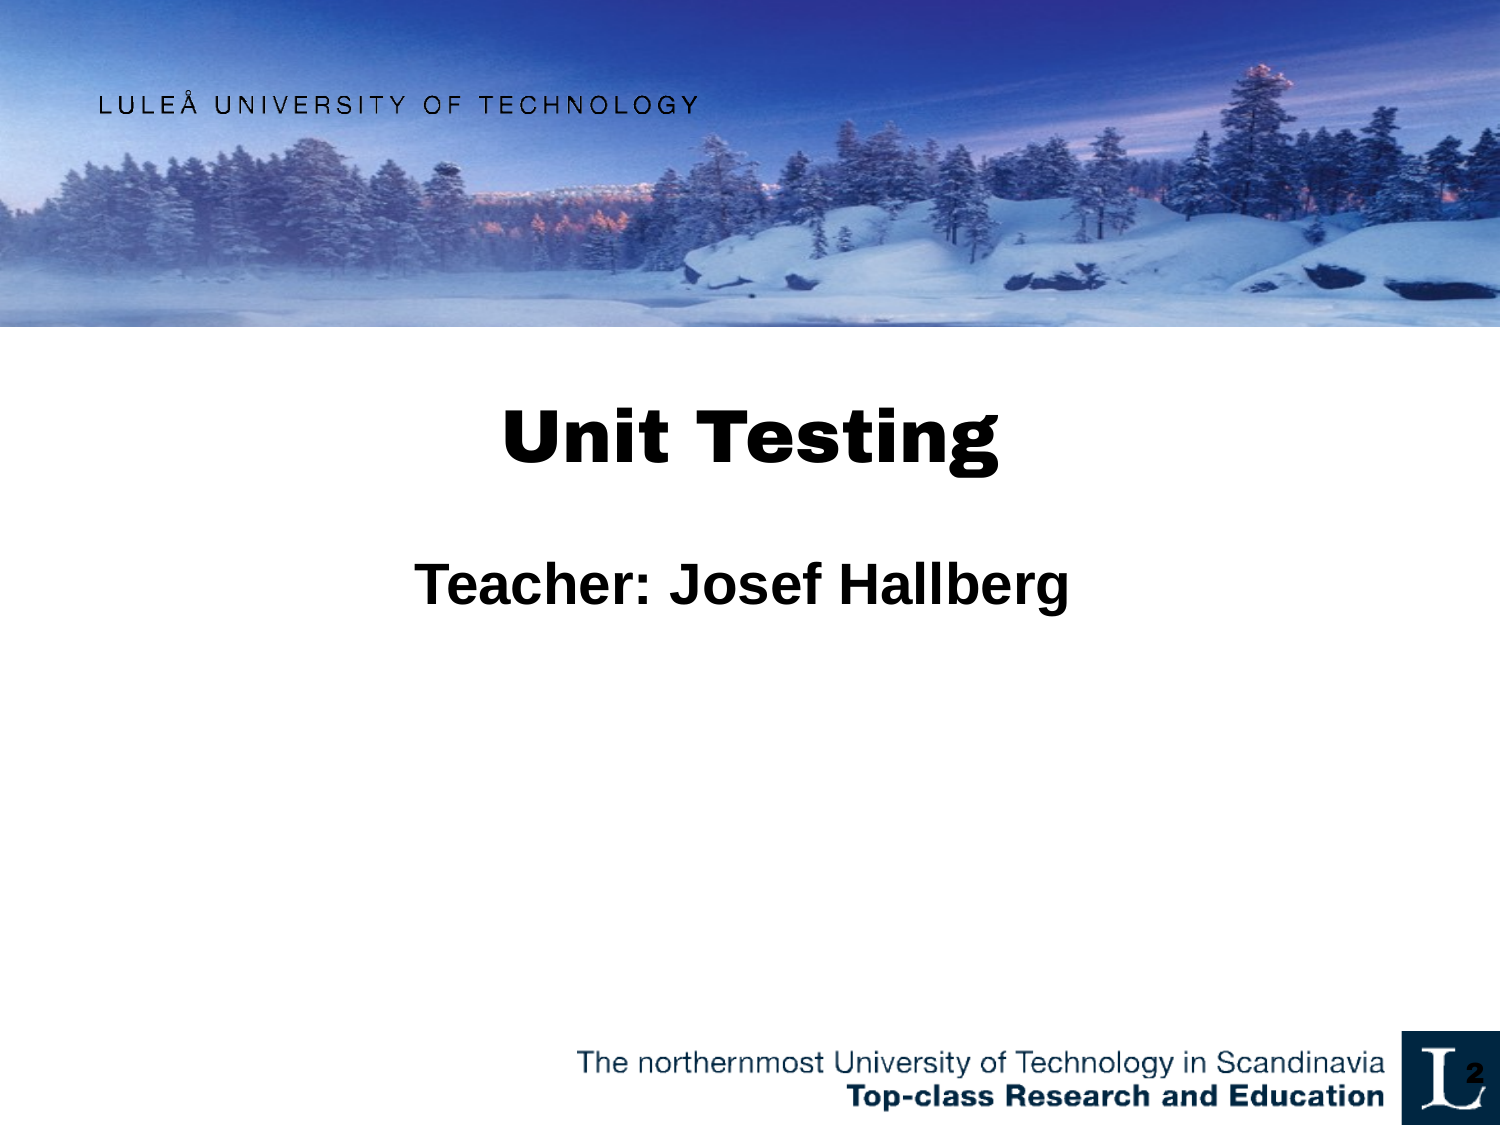

# Unit Testing
Teacher: Josef Hallberg
2